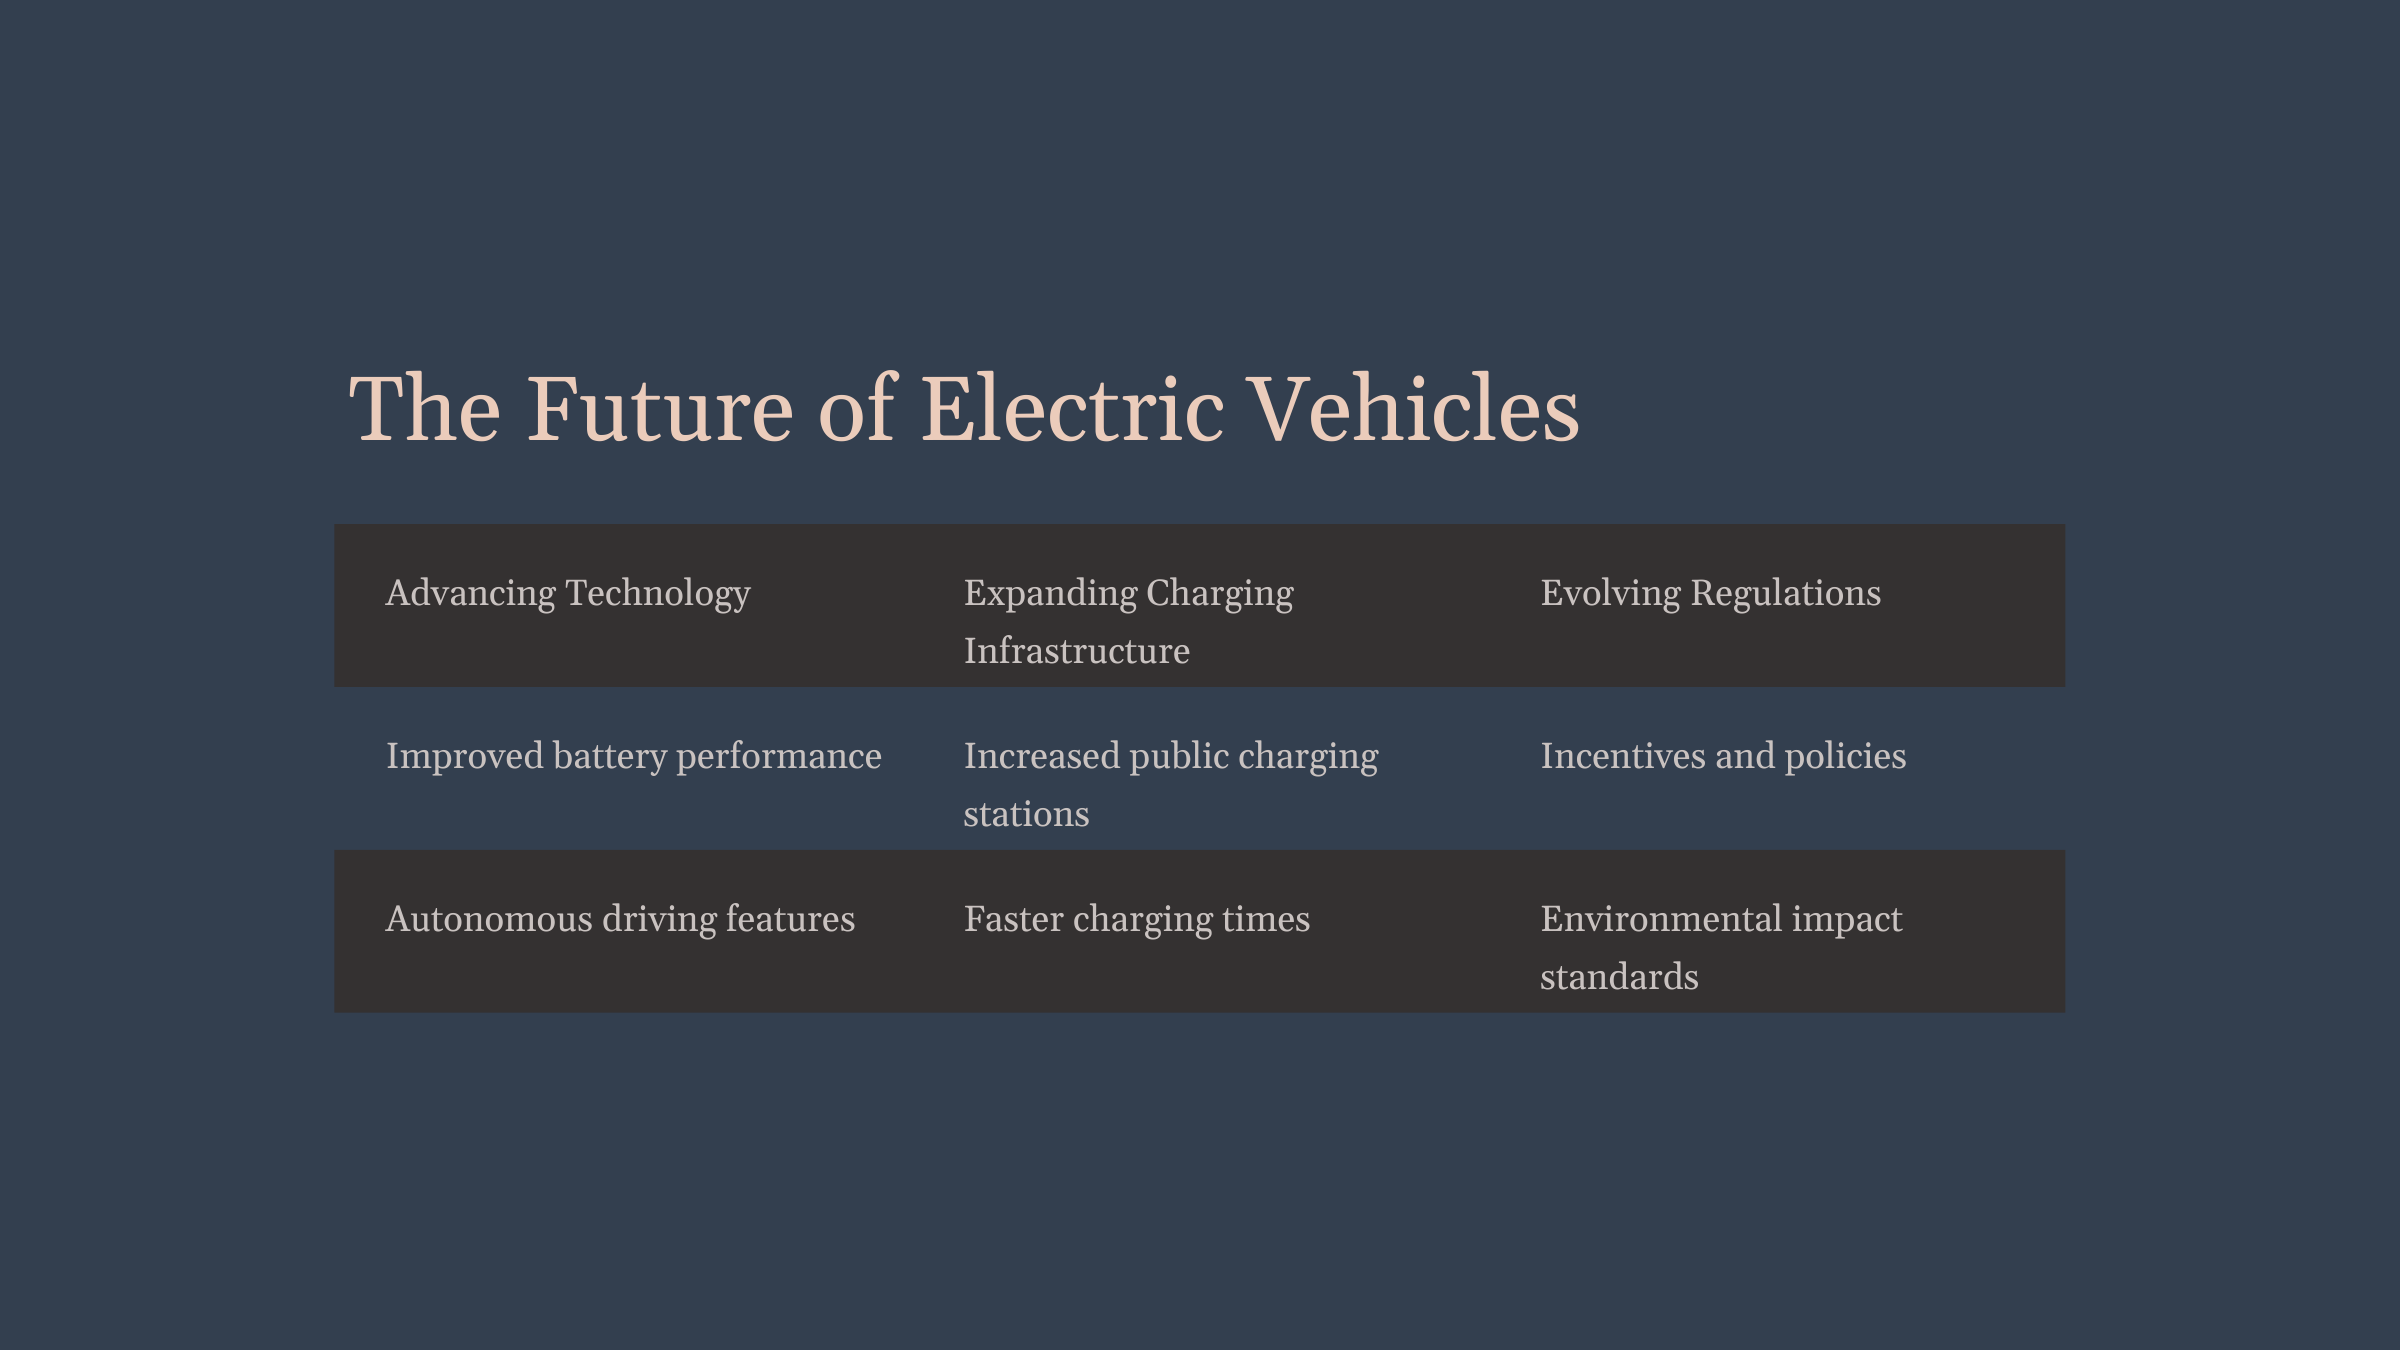

The Future of Electric Vehicles

Advancing Technology
Expanding Charging Infrastructure
Evolving Regulations
Improved battery performance
Increased public charging stations
Incentives and policies

Autonomous driving features
Faster charging times
Environmental impact standards